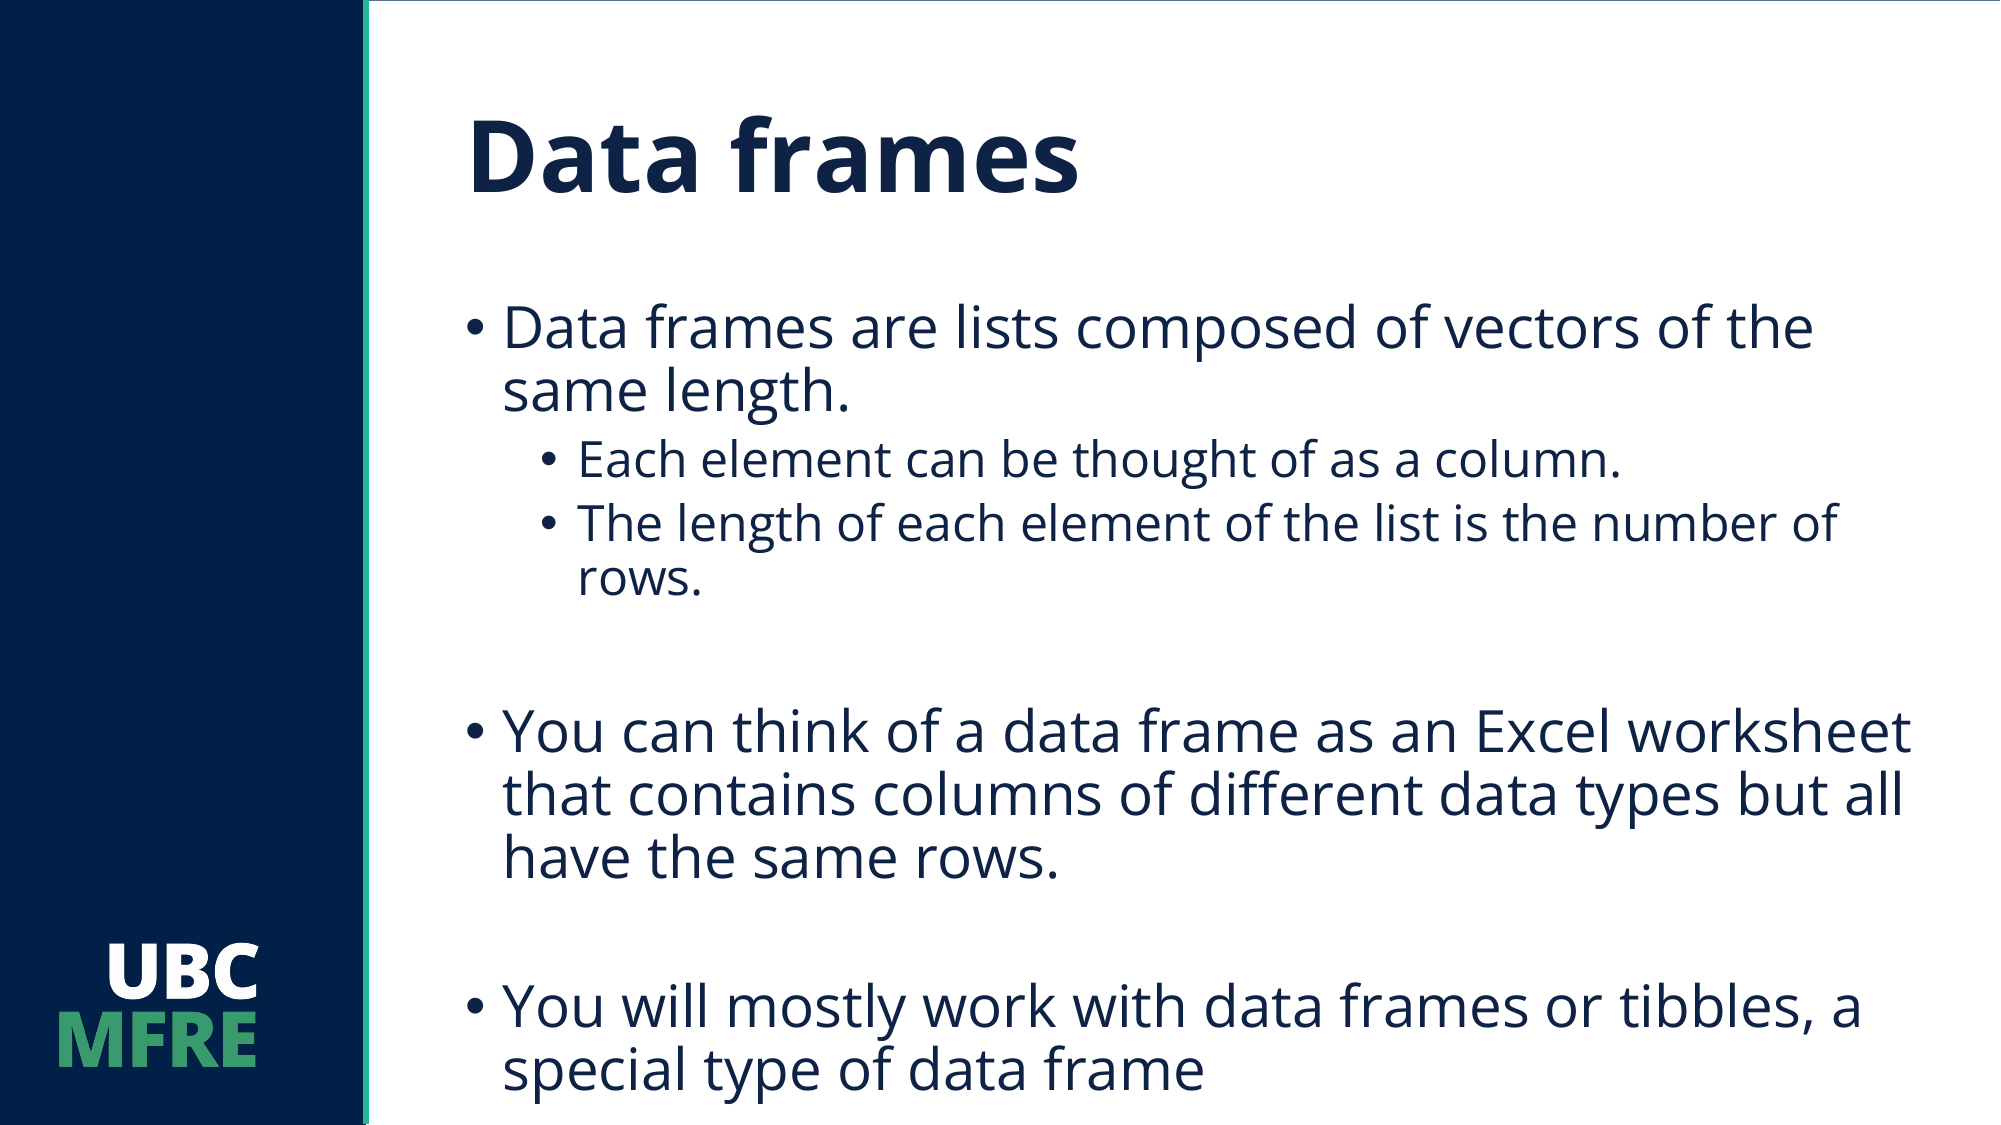

# Data frames
Data frames are lists composed of vectors of the same length.
Each element can be thought of as a column.
The length of each element of the list is the number of rows.

You can think of a data frame as an Excel worksheet that contains columns of different data types but all have the same rows.

You will mostly work with data frames or tibbles, a special type of data frame